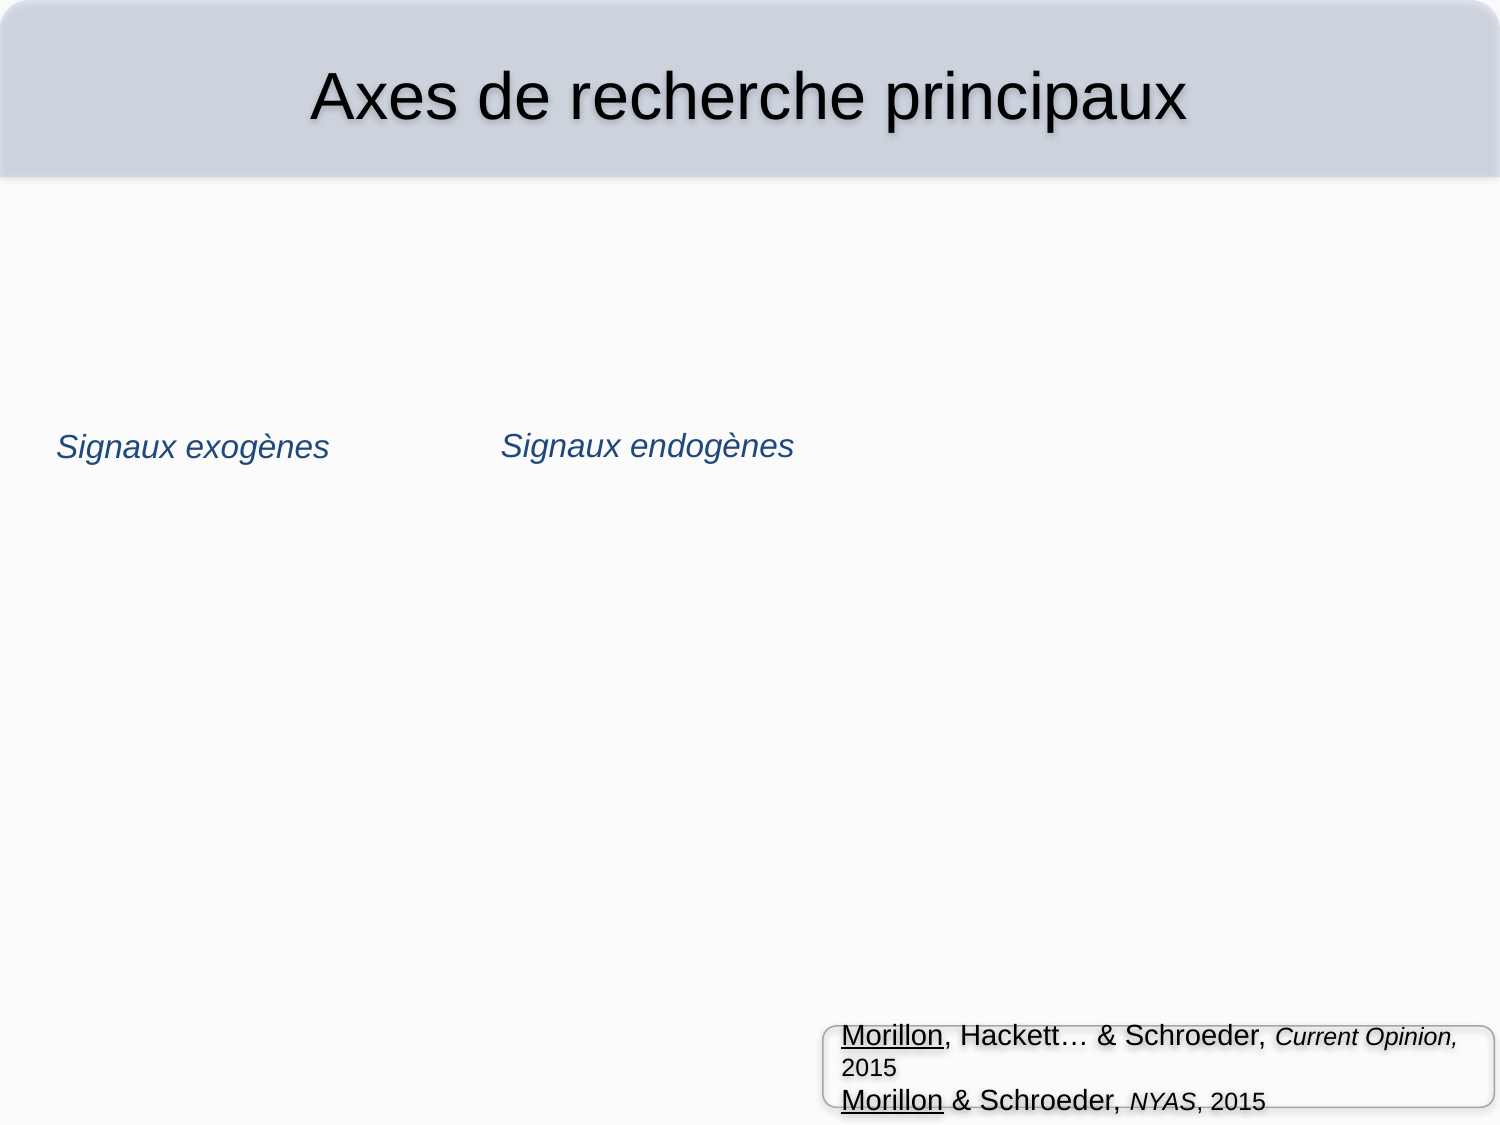

Axes de recherche principaux
Signaux endogènes
Signaux exogènes
Morillon, Hackett… & Schroeder, Current Opinion, 2015
Morillon & Schroeder, NYAS, 2015